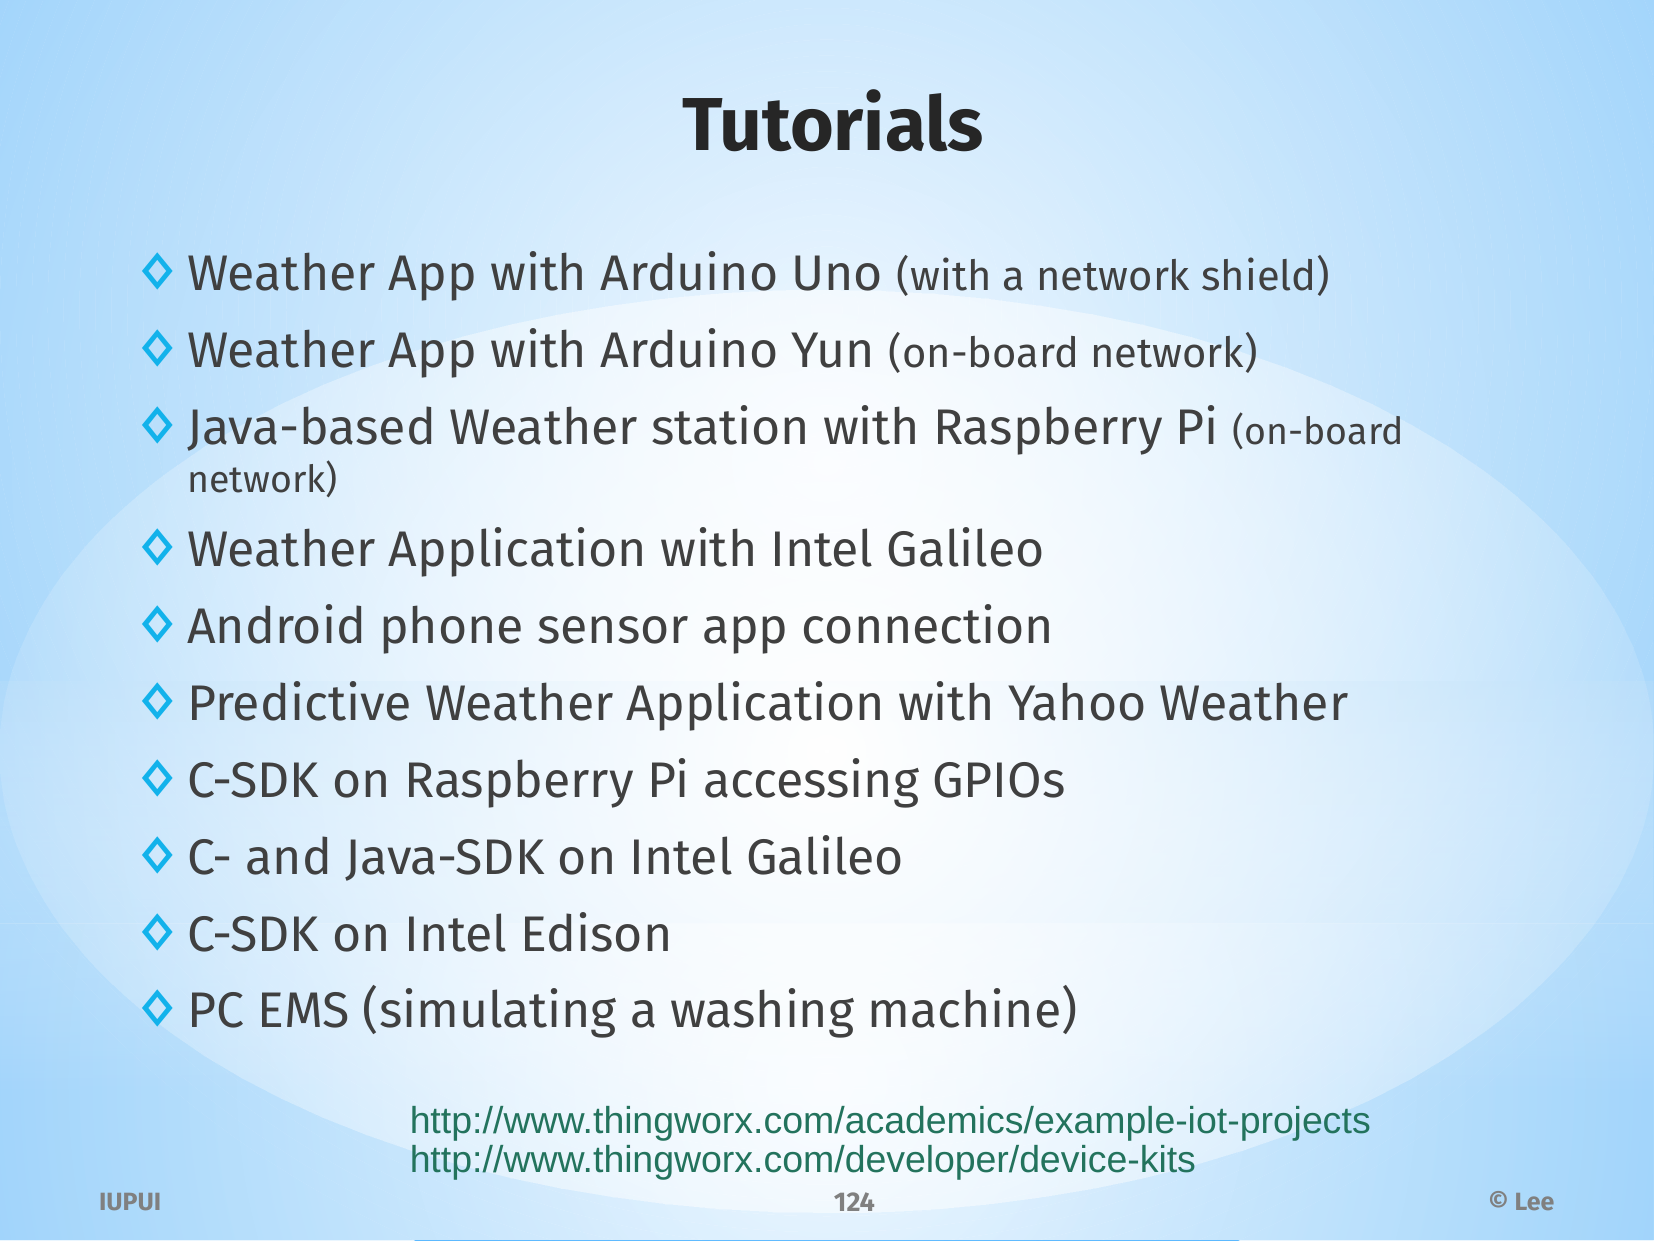

# Tutorials
Weather App with Arduino Uno (with a network shield)
Weather App with Arduino Yun (on-board network)
Java-based Weather station with Raspberry Pi (on-board network)
Weather Application with Intel Galileo
Android phone sensor app connection
Predictive Weather Application with Yahoo Weather
C-SDK on Raspberry Pi accessing GPIOs
C- and Java-SDK on Intel Galileo
C-SDK on Intel Edison
PC EMS (simulating a washing machine)

http://www.thingworx.com/academics/example-iot-projects
http://www.thingworx.com/developer/device-kits
IUPUI
124
© Lee